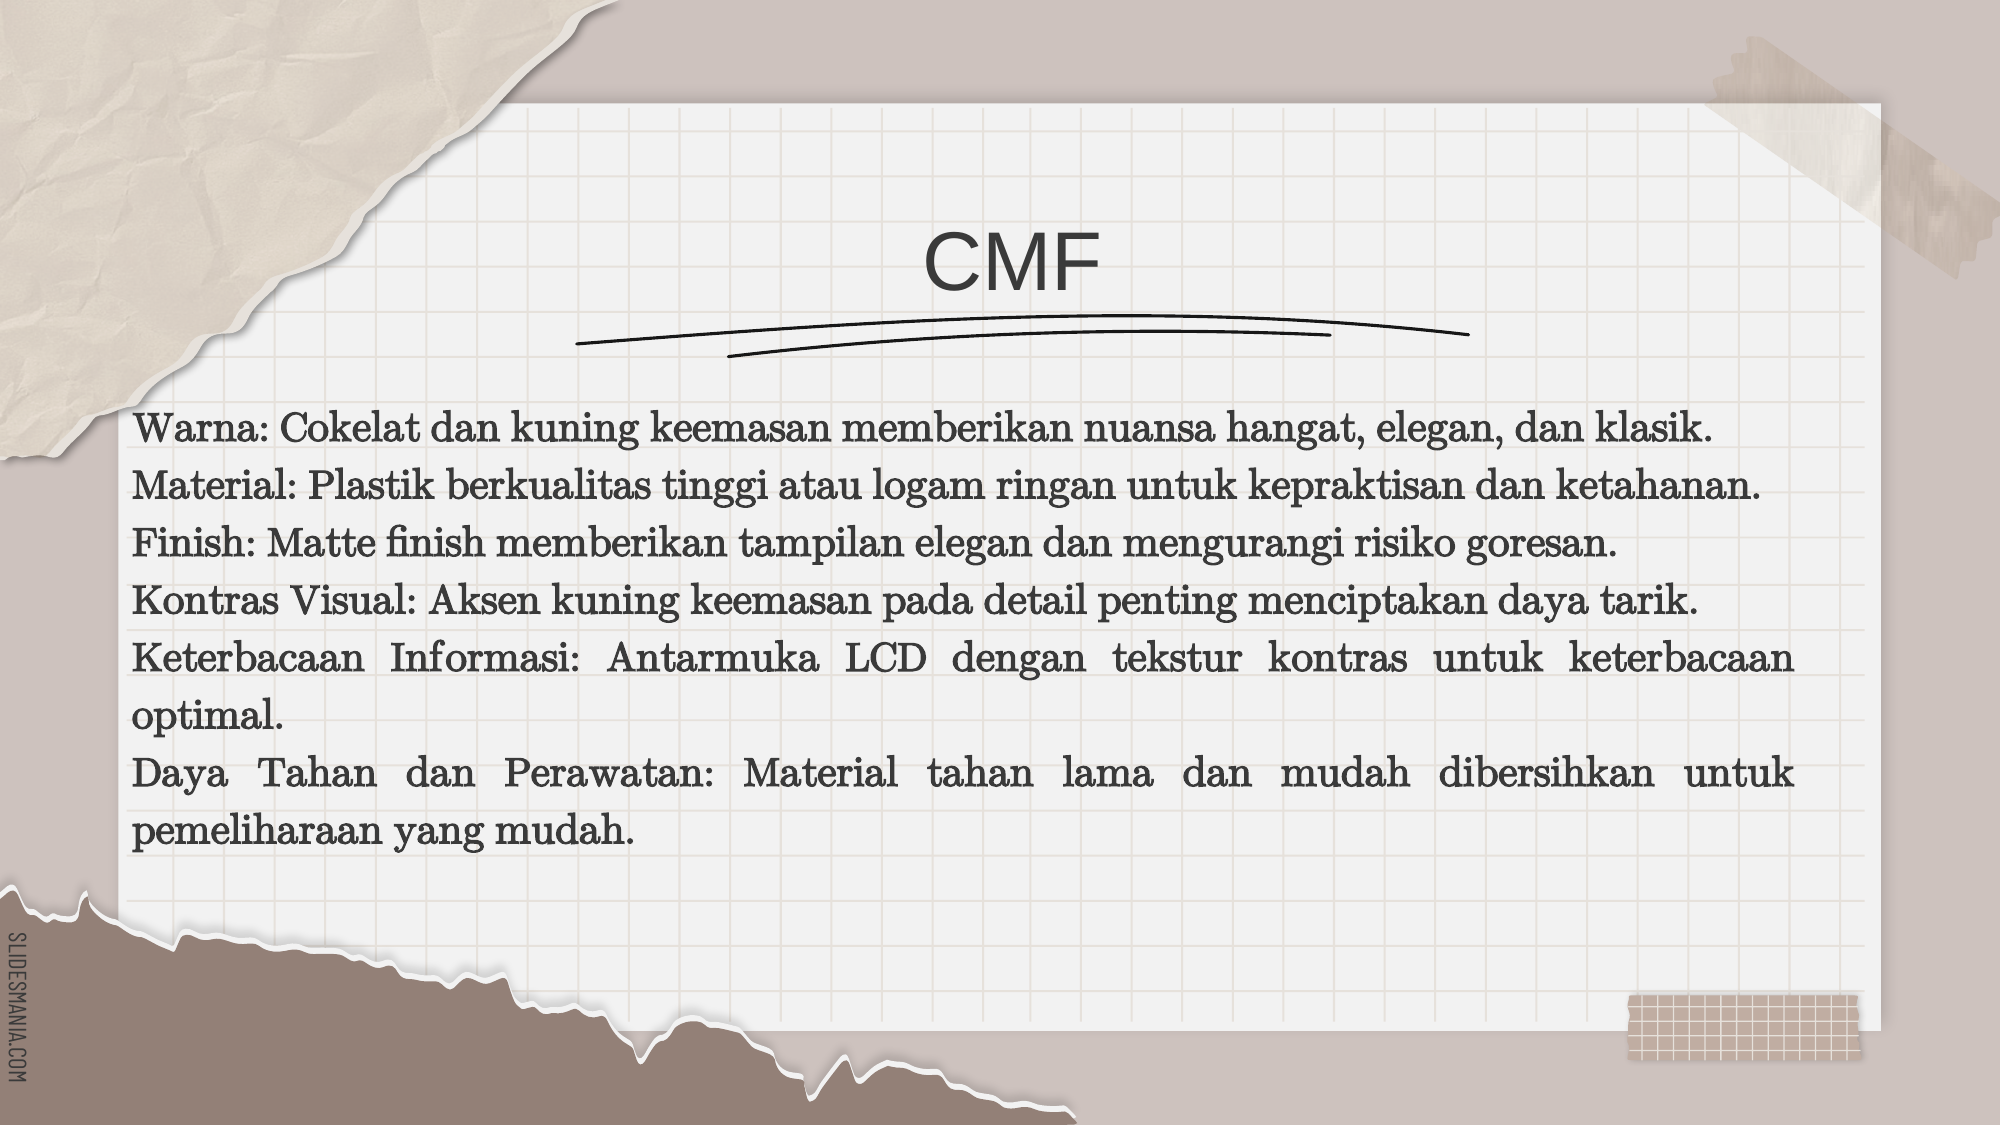

# CMF

Warna: Cokelat dan kuning keemasan memberikan nuansa hangat, elegan, dan klasik.
Material: Plastik berkualitas tinggi atau logam ringan untuk kepraktisan dan ketahanan.
Finish: Matte finish memberikan tampilan elegan dan mengurangi risiko goresan.
Kontras Visual: Aksen kuning keemasan pada detail penting menciptakan daya tarik.
Keterbacaan Informasi: Antarmuka LCD dengan tekstur kontras untuk keterbacaan optimal.
Daya Tahan dan Perawatan: Material tahan lama dan mudah dibersihkan untuk pemeliharaan yang mudah.